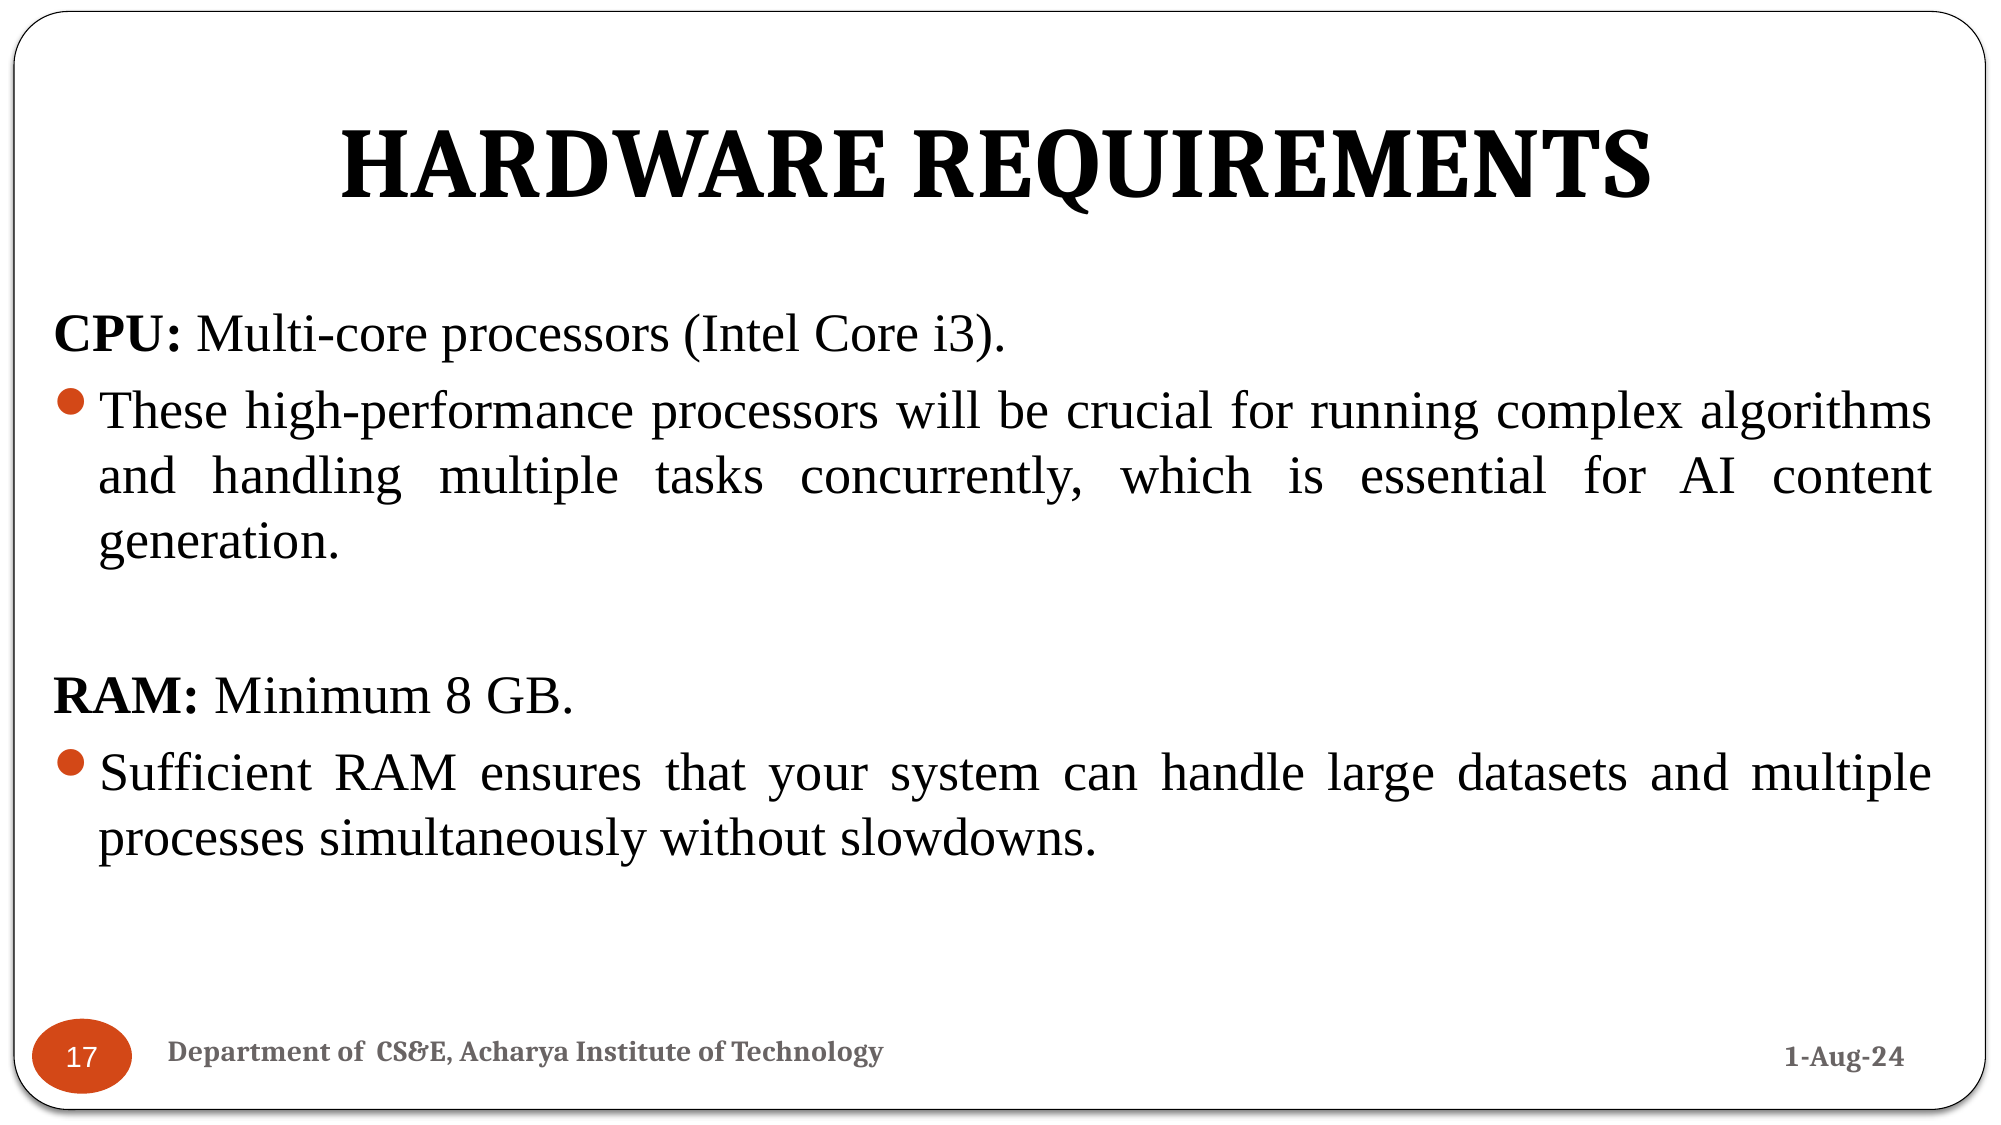

# HARDWARE REQUIREMENTS

CPU: Multi-core processors (Intel Core i3).
These high-performance processors will be crucial for running complex algorithms and handling multiple tasks concurrently, which is essential for AI content generation.

RAM: Minimum 8 GB.
Sufficient RAM ensures that your system can handle large datasets and multiple processes simultaneously without slowdowns.

Department of  CS&E, Acharya Institute of Technology
1-Aug-24
17